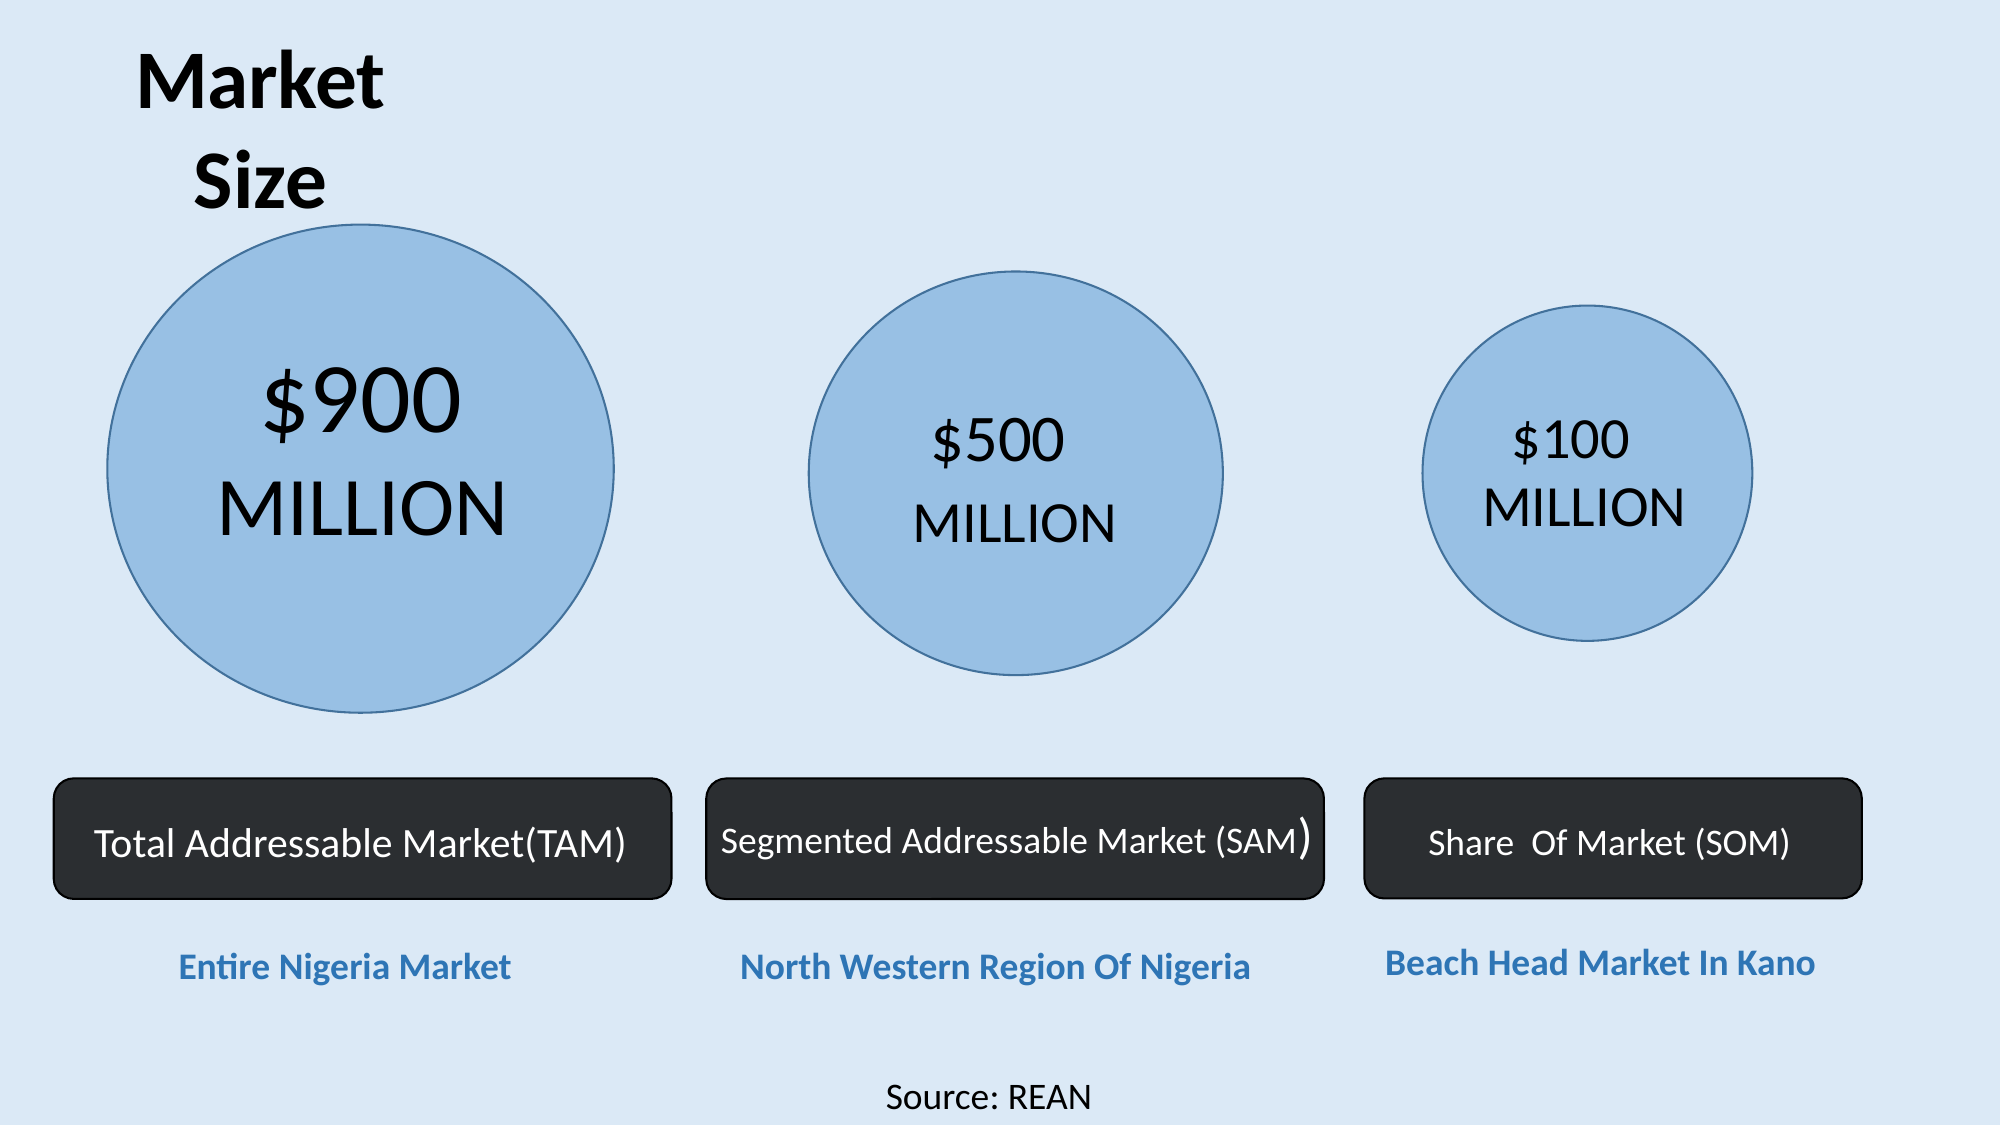

Market Size

$900
$500
$100
MILLION
MILLION
MILLION

Segmented Addressable Market (SAM)
Total Addressable Market(TAM)
Share  Of Market (SOM)
Beach Head Market In Kano
Entire Nigeria Market
North Western Region Of Nigeria
Source: REAN